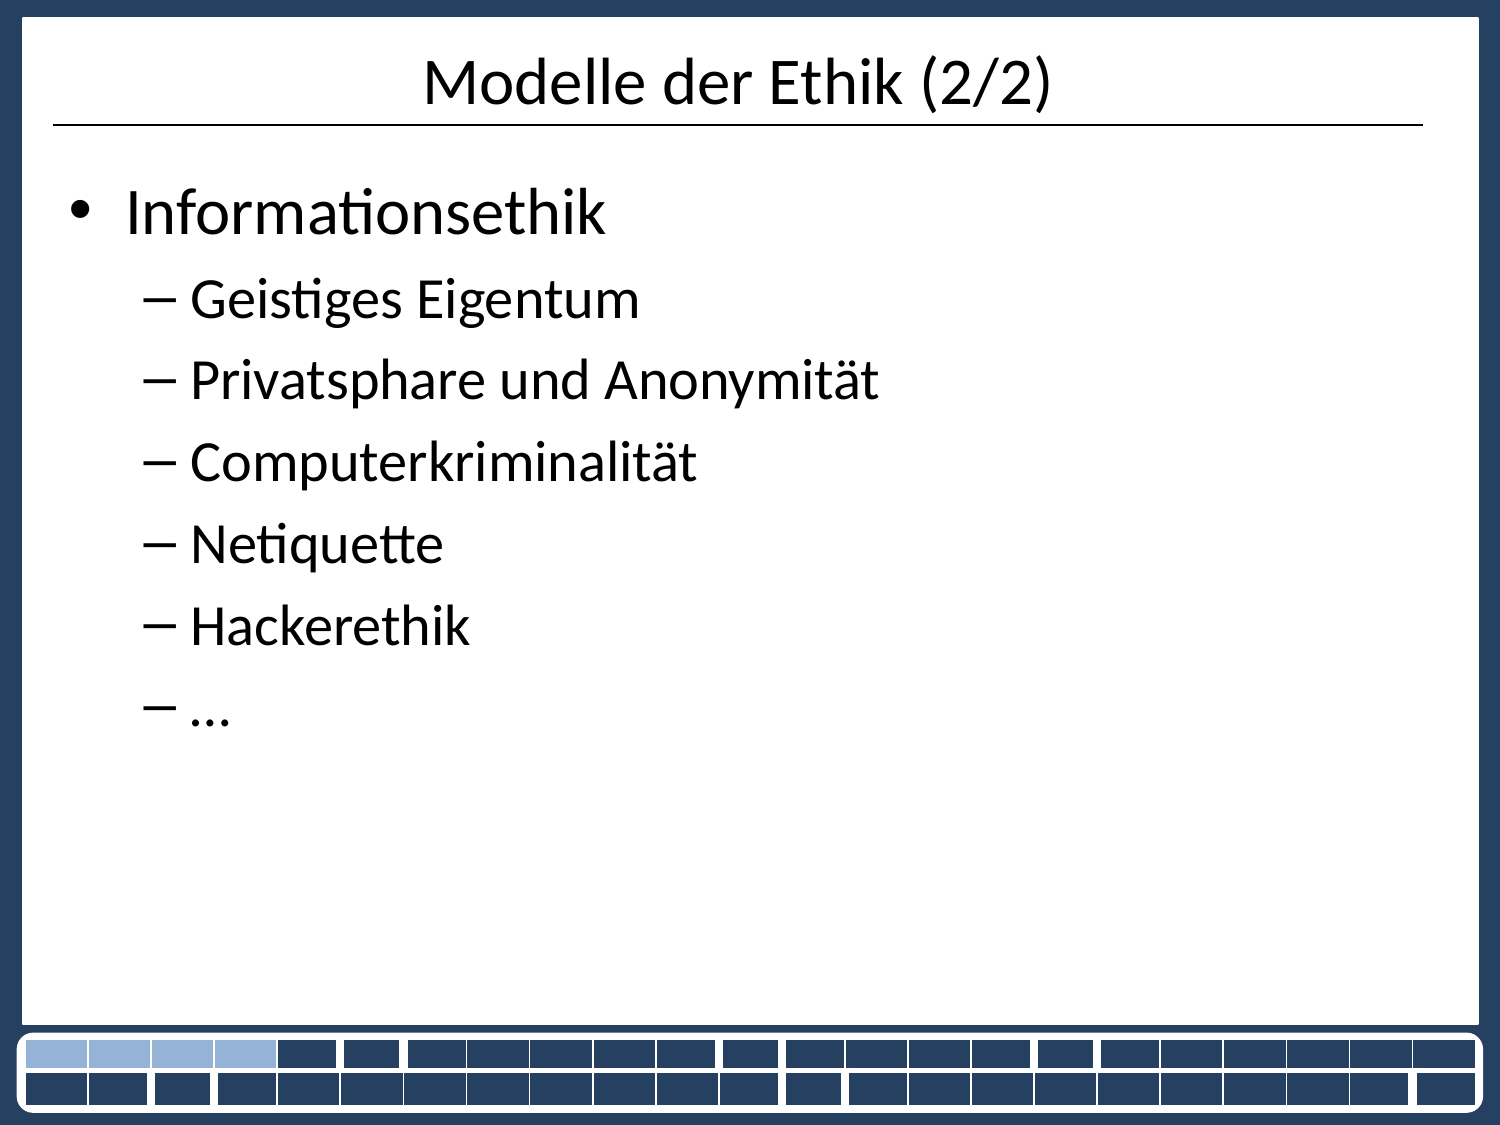

# Modelle der Ethik (2/2)
Informationsethik
Geistiges Eigentum
Privatsphare und Anonymität
Computerkriminalität
Netiquette
Hackerethik
…

|  |  |  |  |  |  |  |  |  |  |  |  |  |  |  |  |  |  |  |  |  |  |  |
| --- | --- | --- | --- | --- | --- | --- | --- | --- | --- | --- | --- | --- | --- | --- | --- | --- | --- | --- | --- | --- | --- | --- |
|  |  |  |  |  |  |  |  |  |  |  |  |  |  |  |  |  |  |  |  |  |  |  |
10.12.2013
12